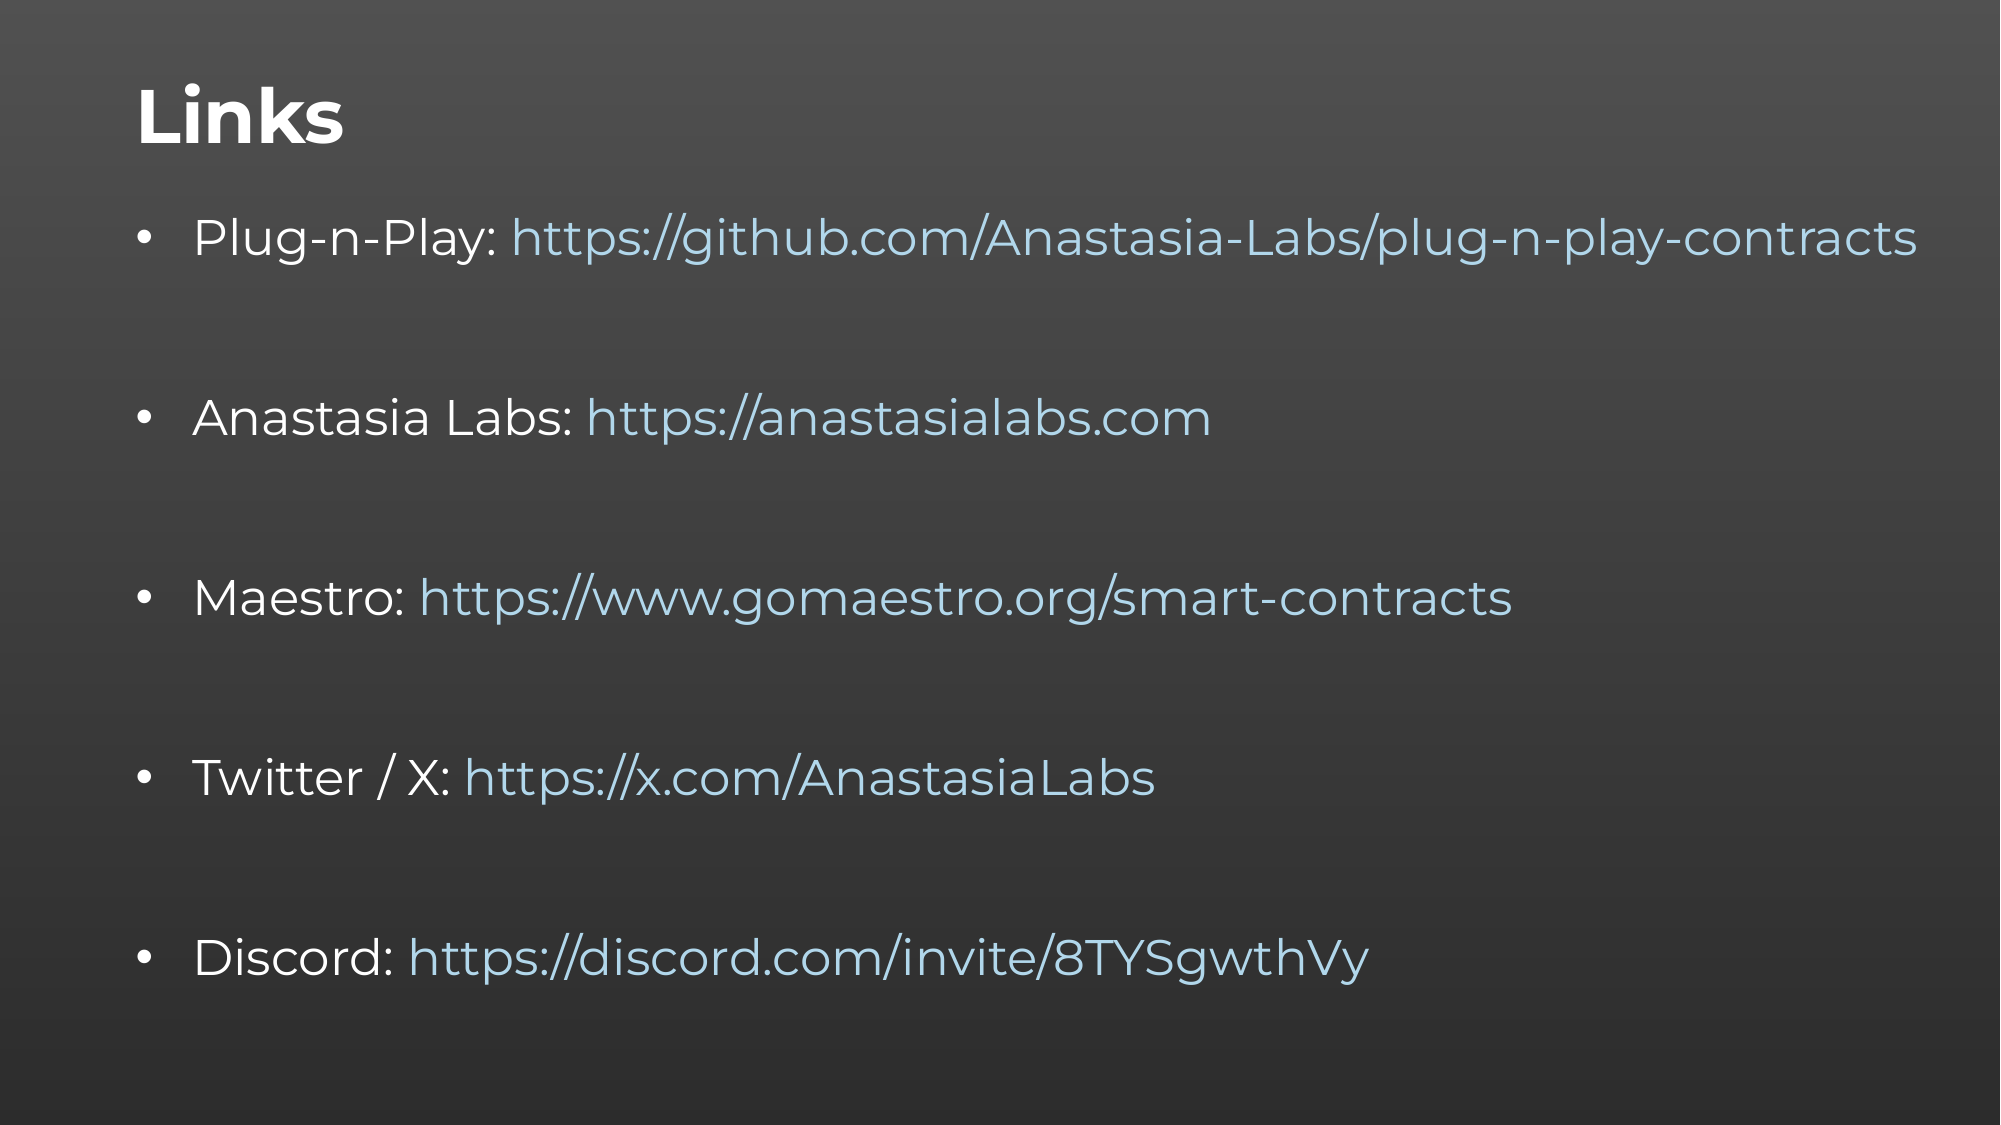

# Links
Plug-n-Play: https://github.com/Anastasia-Labs/plug-n-play-contracts

Anastasia Labs: https://anastasialabs.com

Maestro: https://www.gomaestro.org/smart-contracts

Twitter / X: https://x.com/AnastasiaLabs

Discord: https://discord.com/invite/8TYSgwthVy